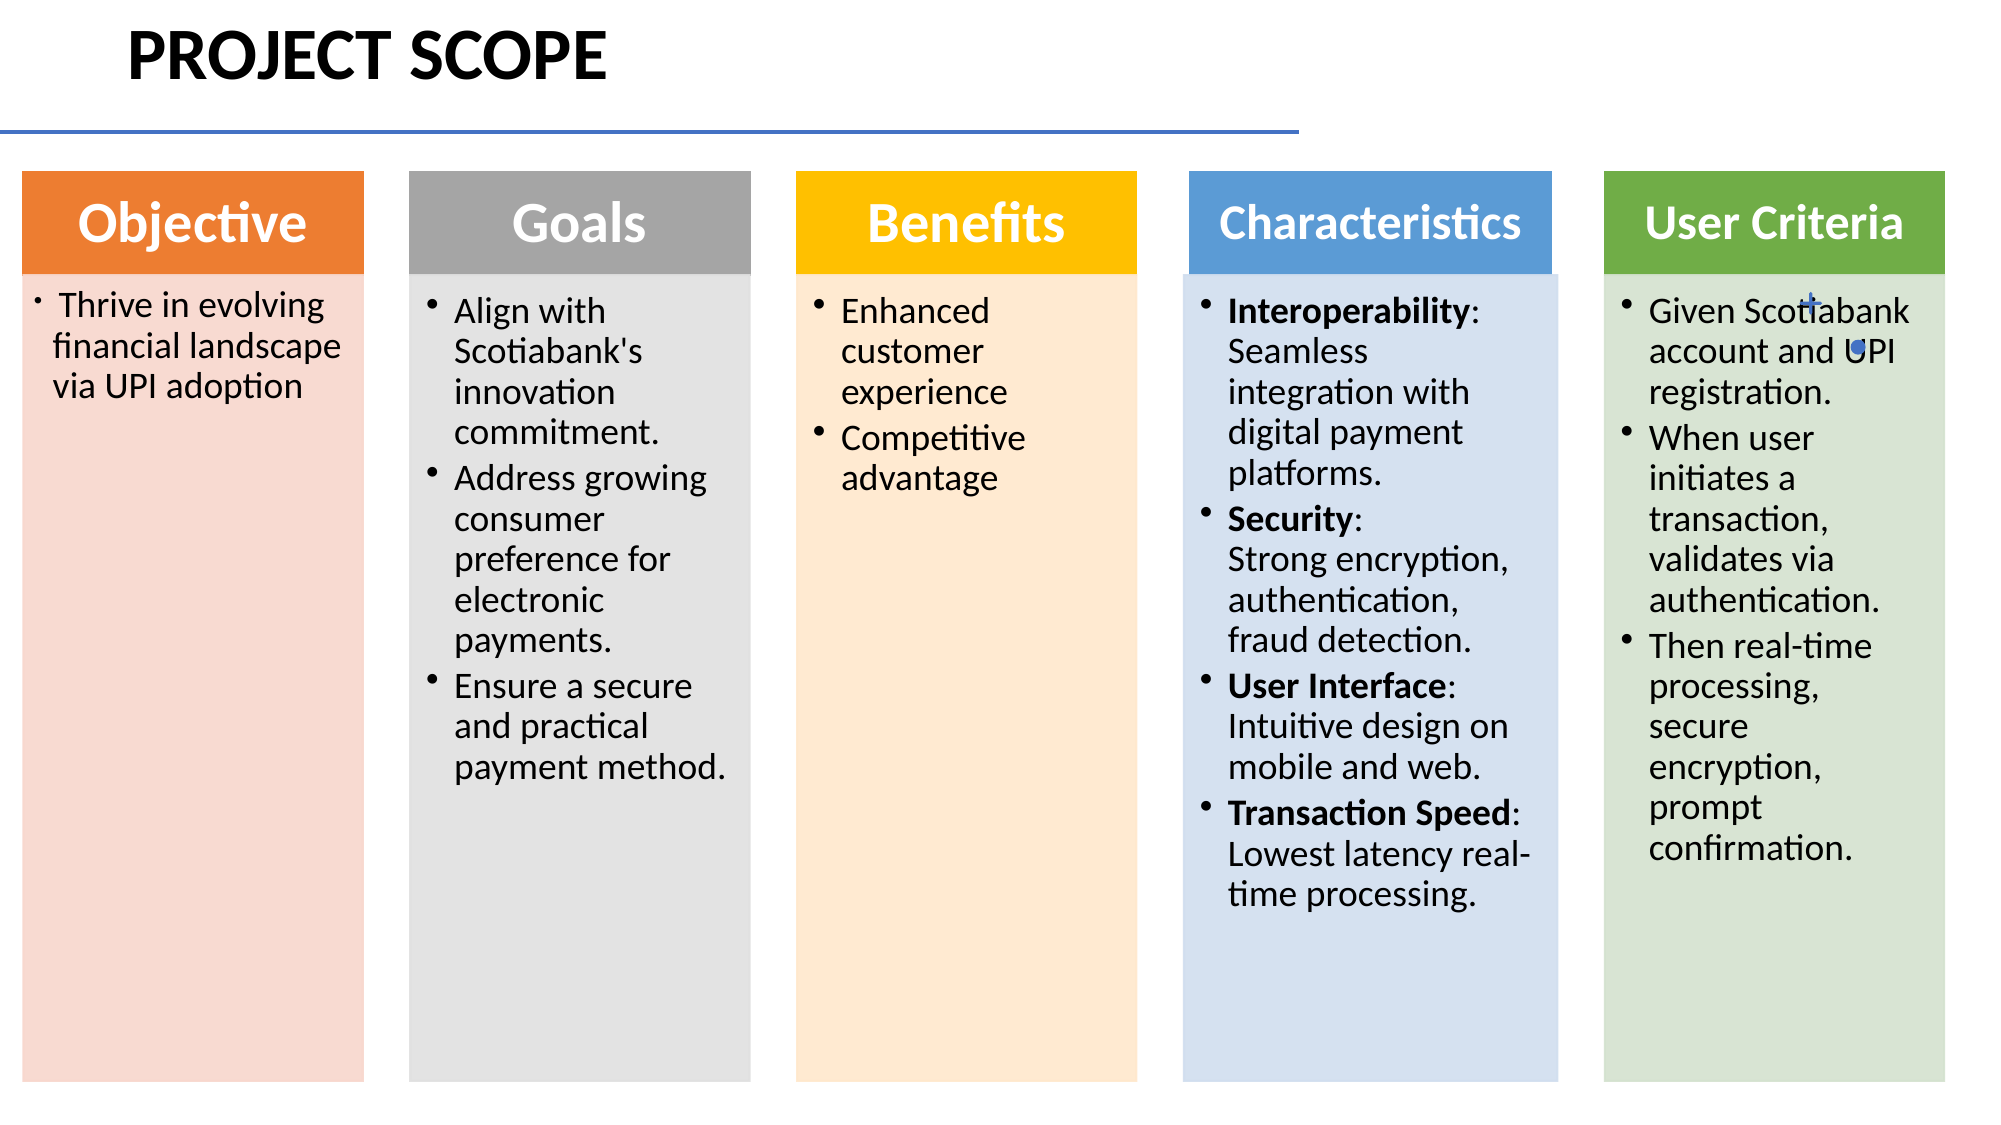

# PROJECT SCOPE
Objective
 Thrive in evolving financial landscape via UPI adoption
Goals
Align with Scotiabank's innovation commitment.
Address growing consumer preference for electronic payments.
Ensure a secure and practical payment method.
Benefits
Enhanced customer experience
Competitive advantage
Characteristics
Interoperability: Seamless integration with digital payment platforms.
Security:         Strong encryption, authentication, fraud detection.
User Interface: Intuitive design on mobile and web.
Transaction Speed: Lowest latency real-time processing.
User Criteria
Given Scotiabank account and UPI registration.
When user initiates a transaction, validates via authentication.
Then real-time processing, secure encryption, prompt confirmation.